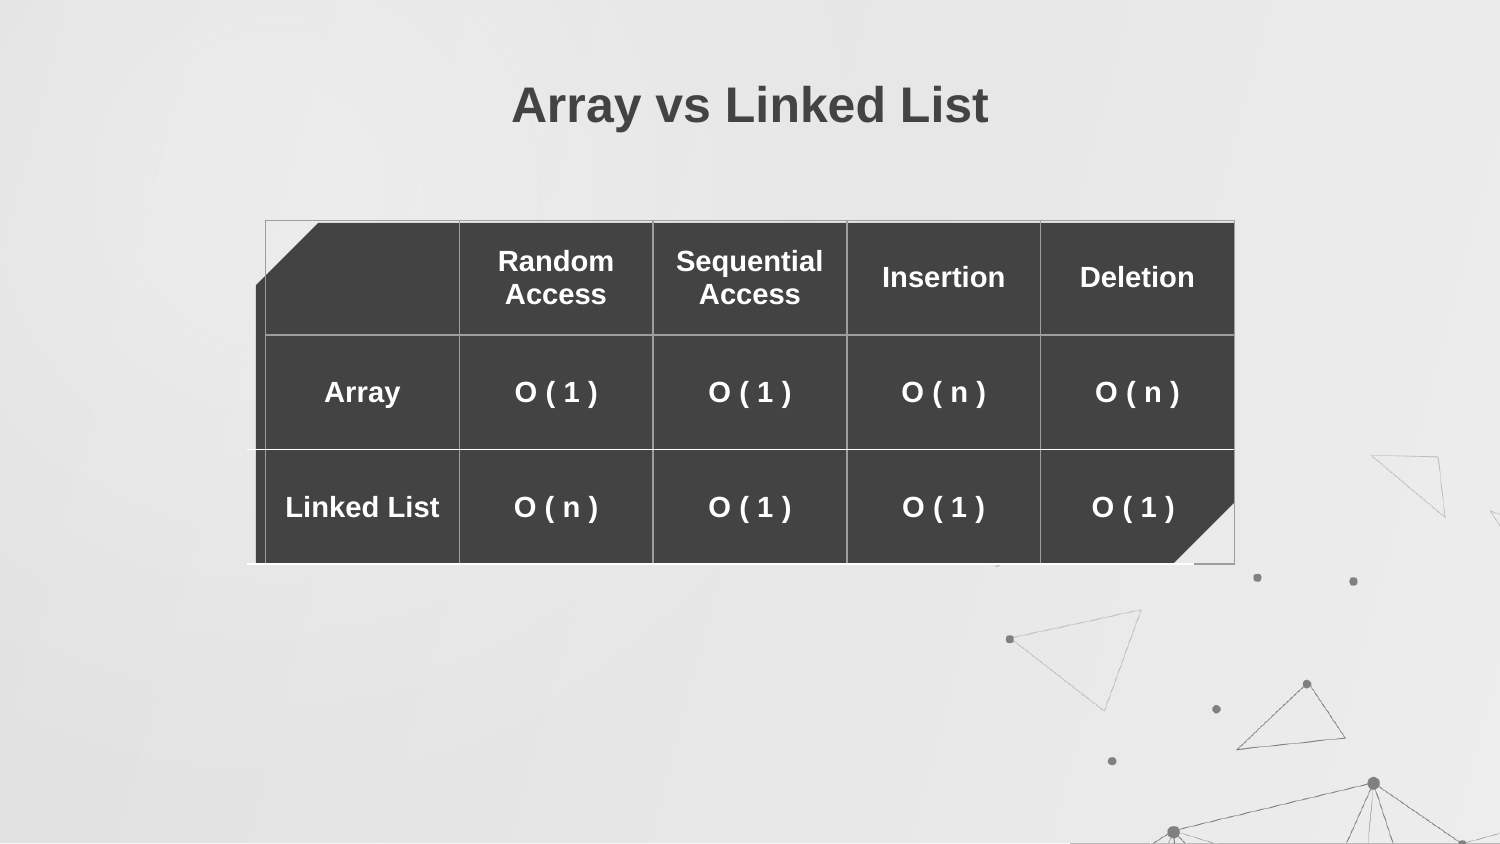

# Array vs Linked List
|  | Random Access | Sequential Access | Insertion | Deletion |
| --- | --- | --- | --- | --- |
| Array | O ( 1 ) | O ( 1 ) | O ( n ) | O ( n ) |
| Linked List | O ( n ) | O ( 1 ) | O ( 1 ) | O ( 1 ) |